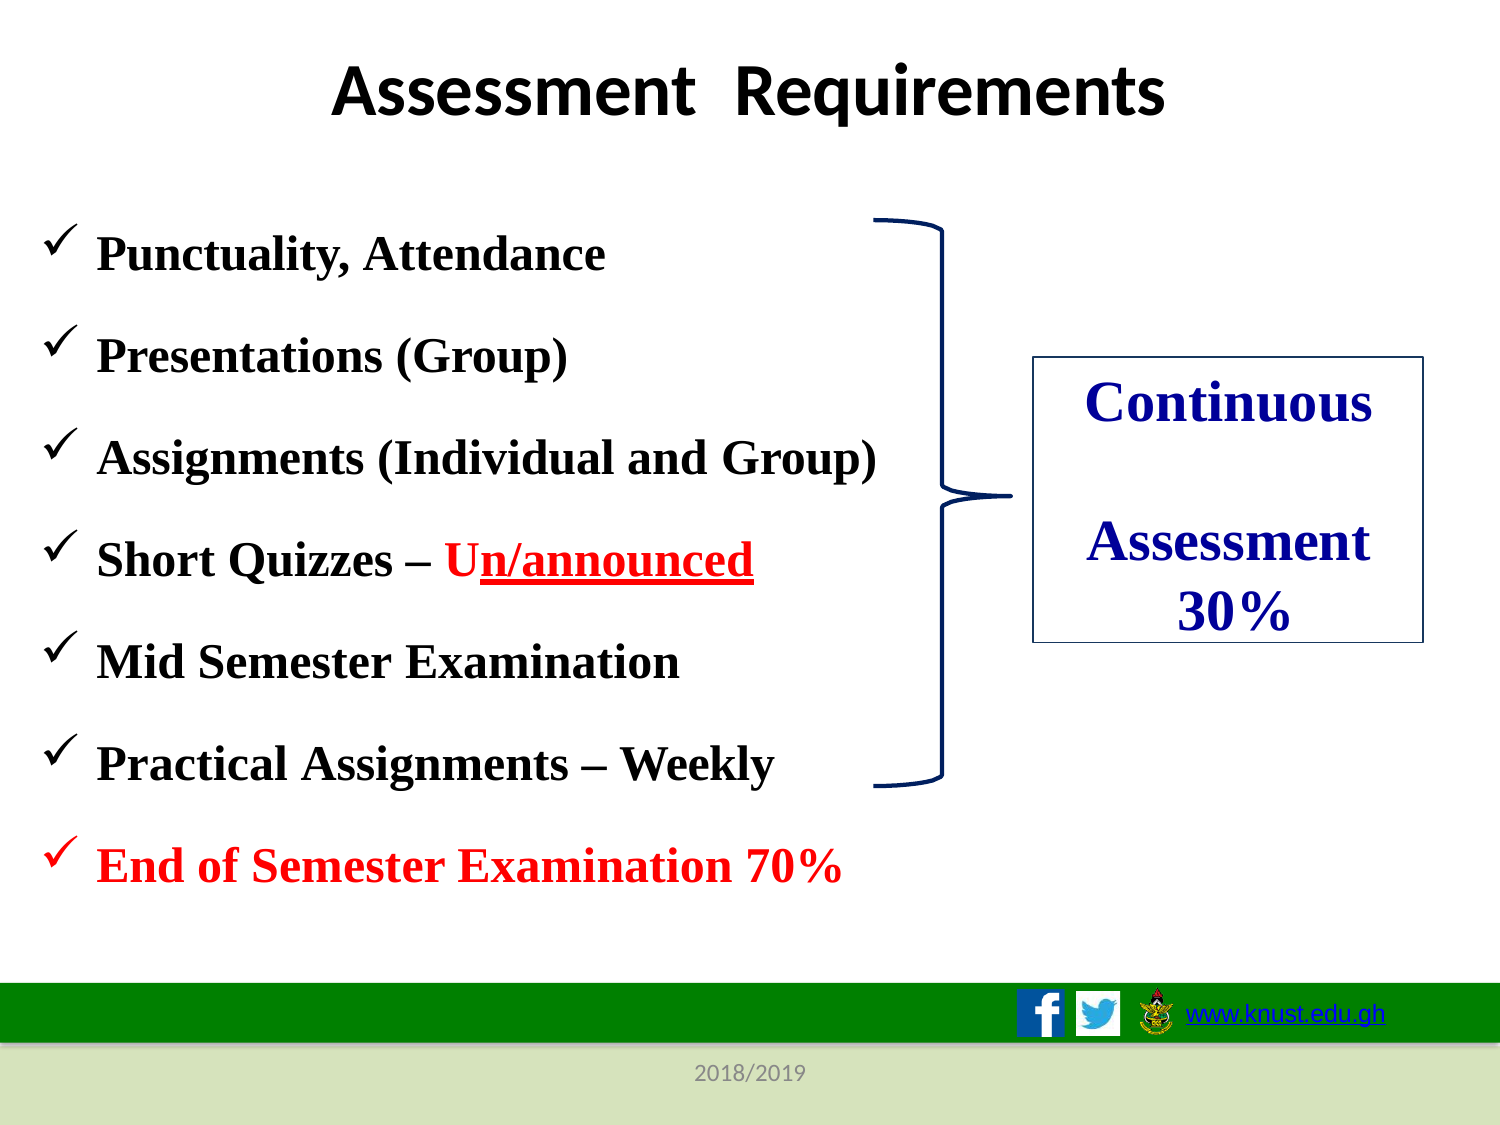

# Assessment	Requirements
Punctuality, Attendance
Presentations (Group)
Assignments (Individual and Group)
Short Quizzes – Un/announced
Mid Semester Examination

Continuous  Assessment  30%
Practical Assignments – Weekly
End of Semester Examination 70%

www.knust.edu.gh
2018/2019